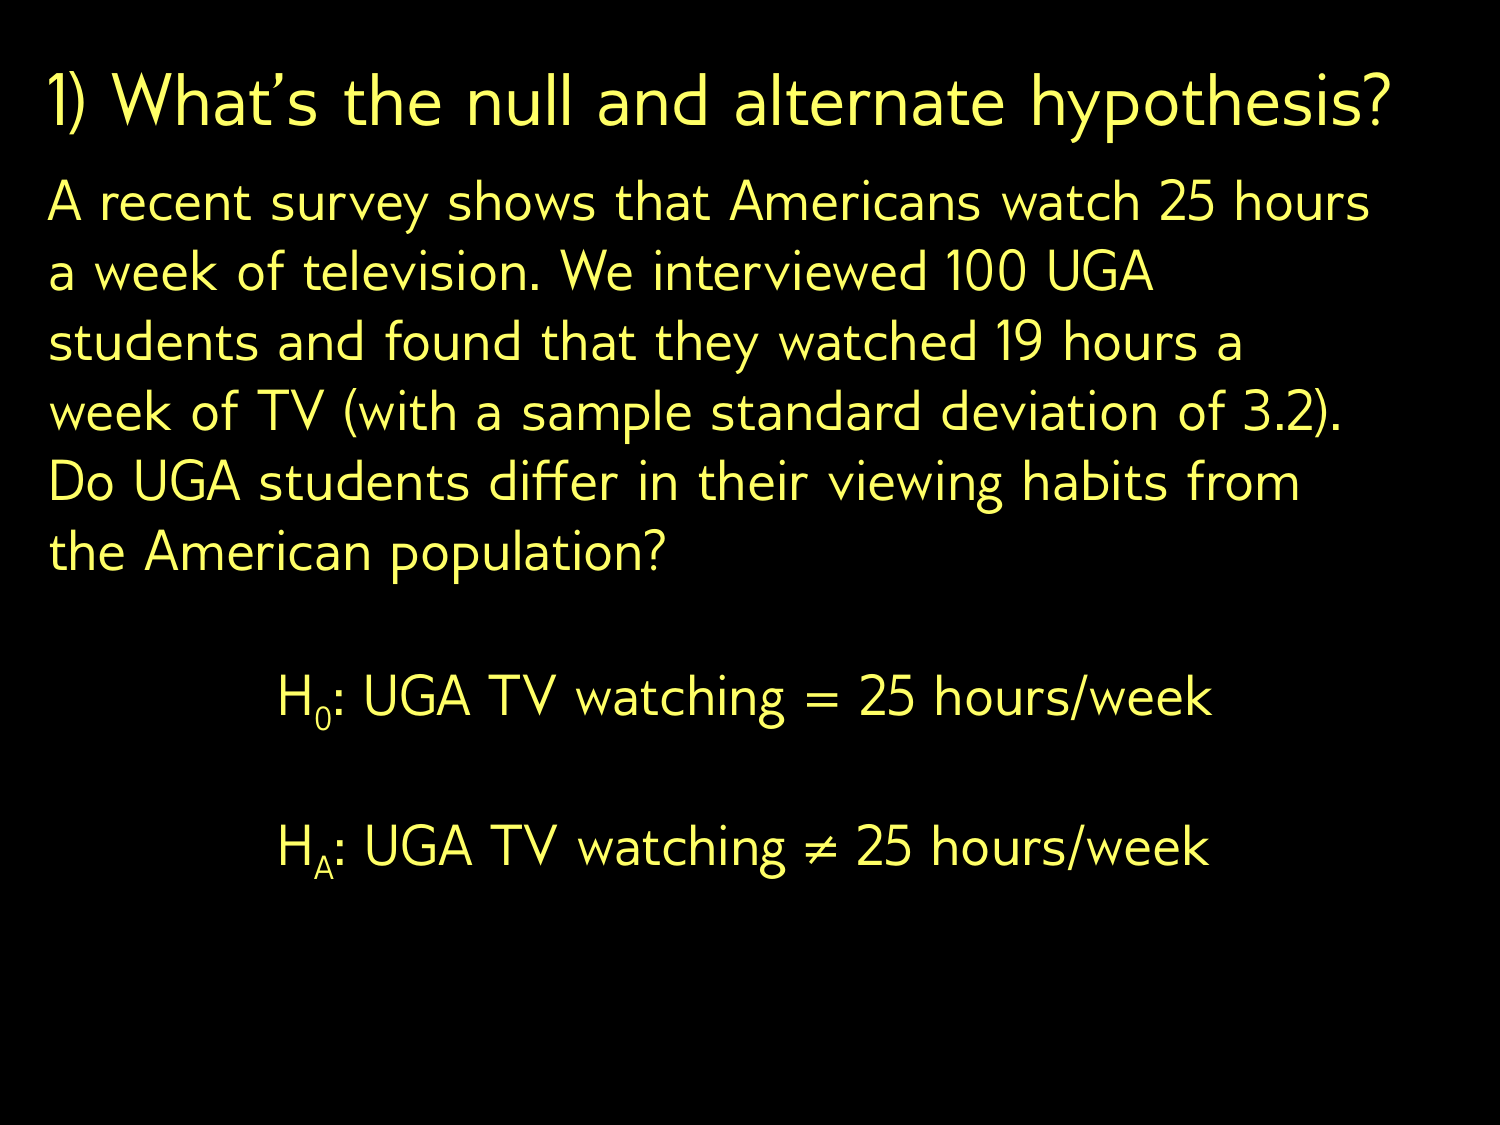

1) What’s the null and alternate hypothesis?
A recent survey shows that Americans watch 25 hours a week of television. We interviewed 100 UGA students and found that they watched 19 hours a week of TV (with a sample standard deviation of 3.2).  Do UGA students differ in their viewing habits from the American population?
H0: UGA TV watching = 25 hours/week

HA: UGA TV watching ≠ 25 hours/week